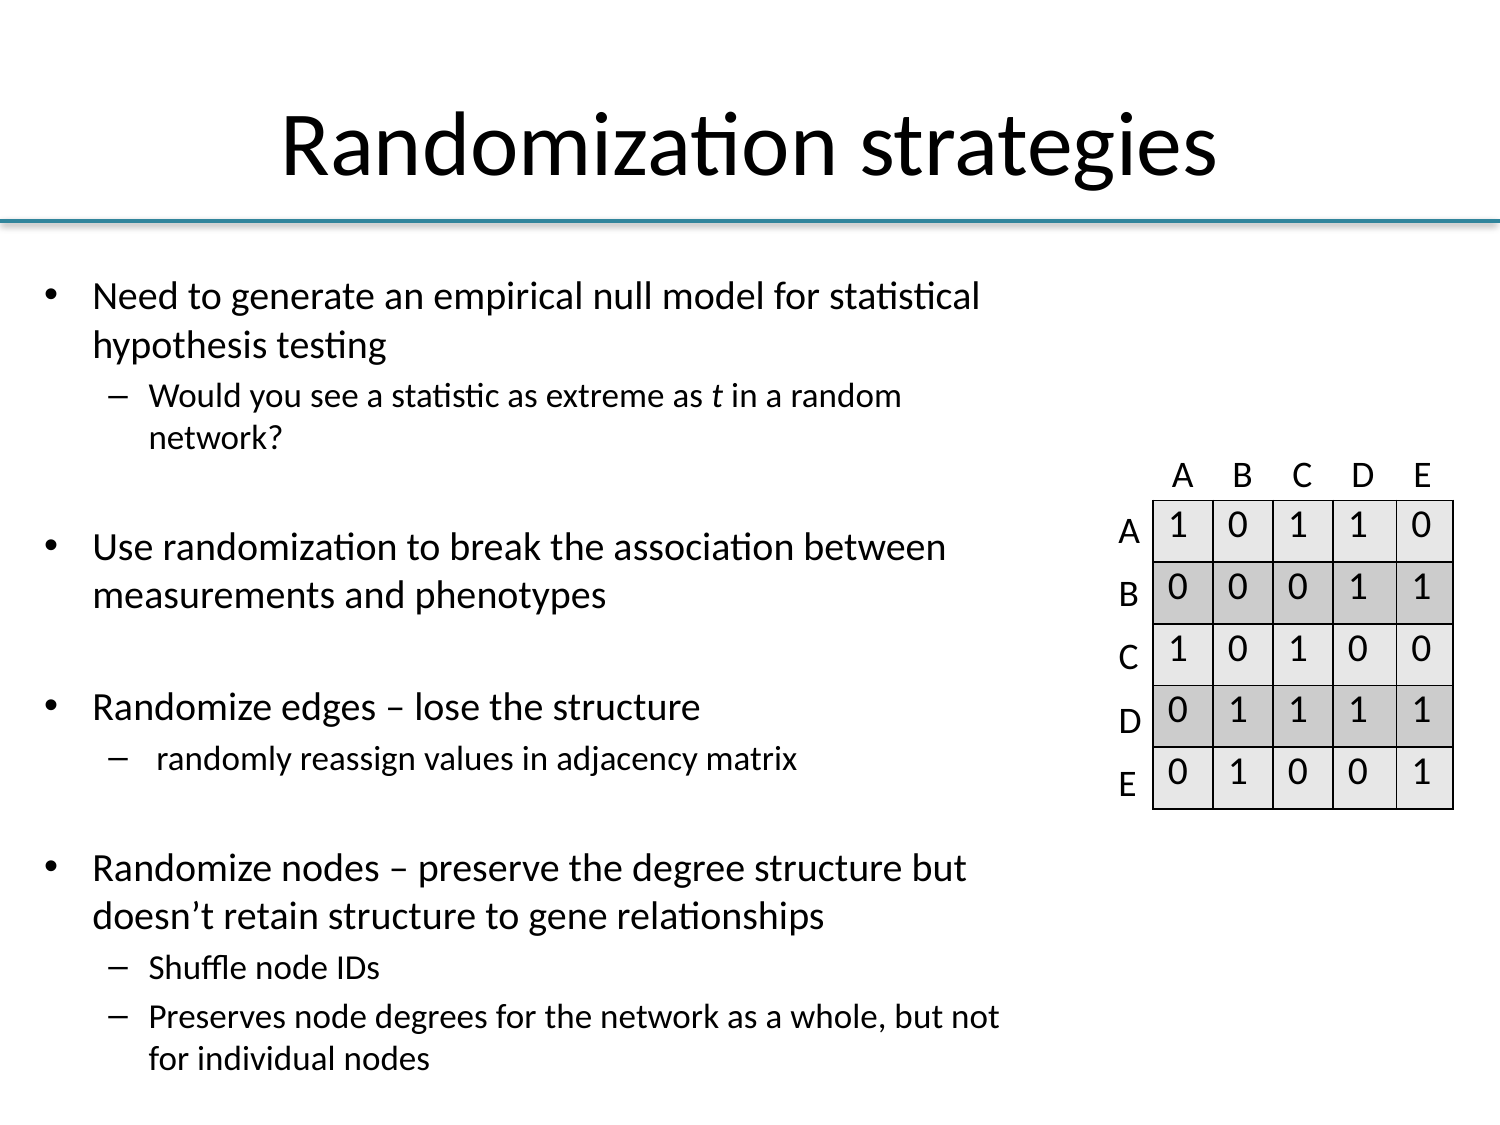

# Randomization strategies
Need to generate an empirical null model for statistical hypothesis testing
Would you see a statistic as extreme as t in a random network?

Use randomization to break the association between measurements and phenotypes

Randomize edges – lose the structure
 randomly reassign values in adjacency matrix

Randomize nodes – preserve the degree structure but doesn’t retain structure to gene relationships
Shuffle node IDs
Preserves node degrees for the network as a whole, but not for individual nodes
A
B
C
D
E
A
| 1 | 0 | 1 | 1 | 0 |
| --- | --- | --- | --- | --- |
| 0 | 0 | 0 | 1 | 1 |
| 1 | 0 | 1 | 0 | 0 |
| 0 | 1 | 1 | 1 | 1 |
| 0 | 1 | 0 | 0 | 1 |
B
C
D
E